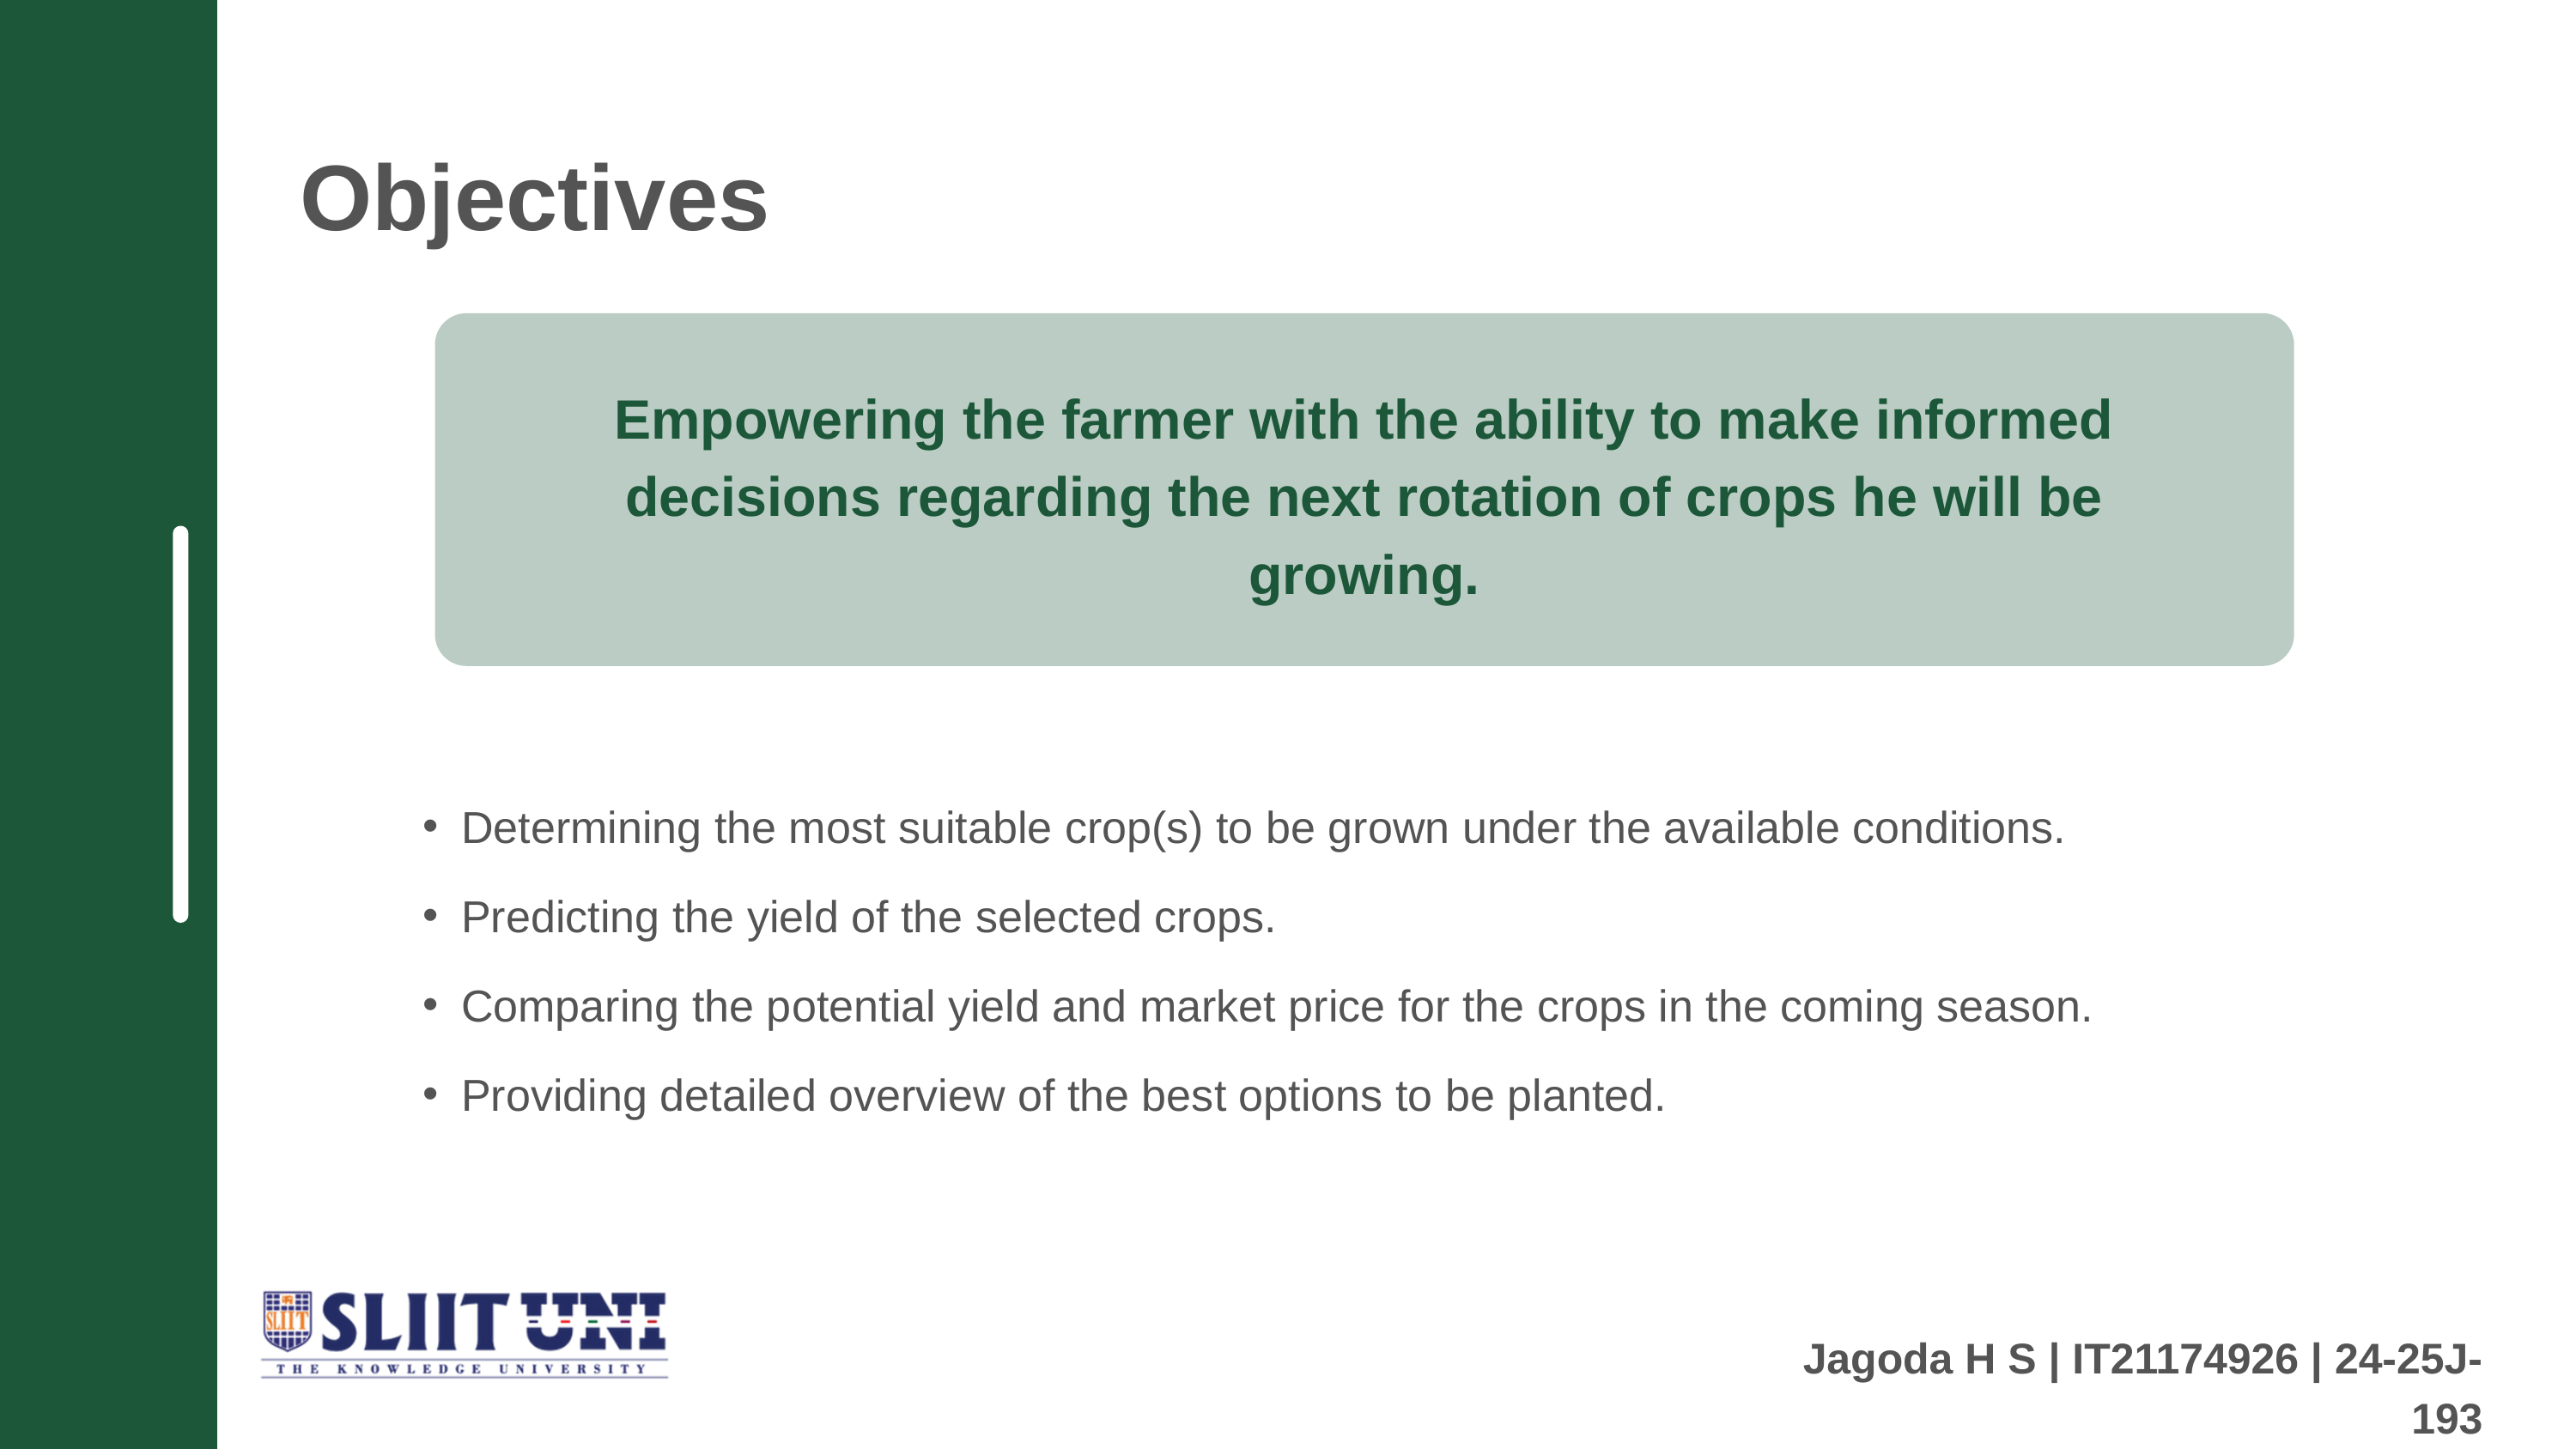

Objectives

Empowering the farmer with the ability to make informed decisions regarding the next rotation of crops he will be growing.

Determining the most suitable crop(s) to be grown under the available conditions.
Predicting the yield of the selected crops.
Comparing the potential yield and market price for the crops in the coming season.
Providing detailed overview of the best options to be planted.

Jagoda H S | IT21174926 | 24-25J-193